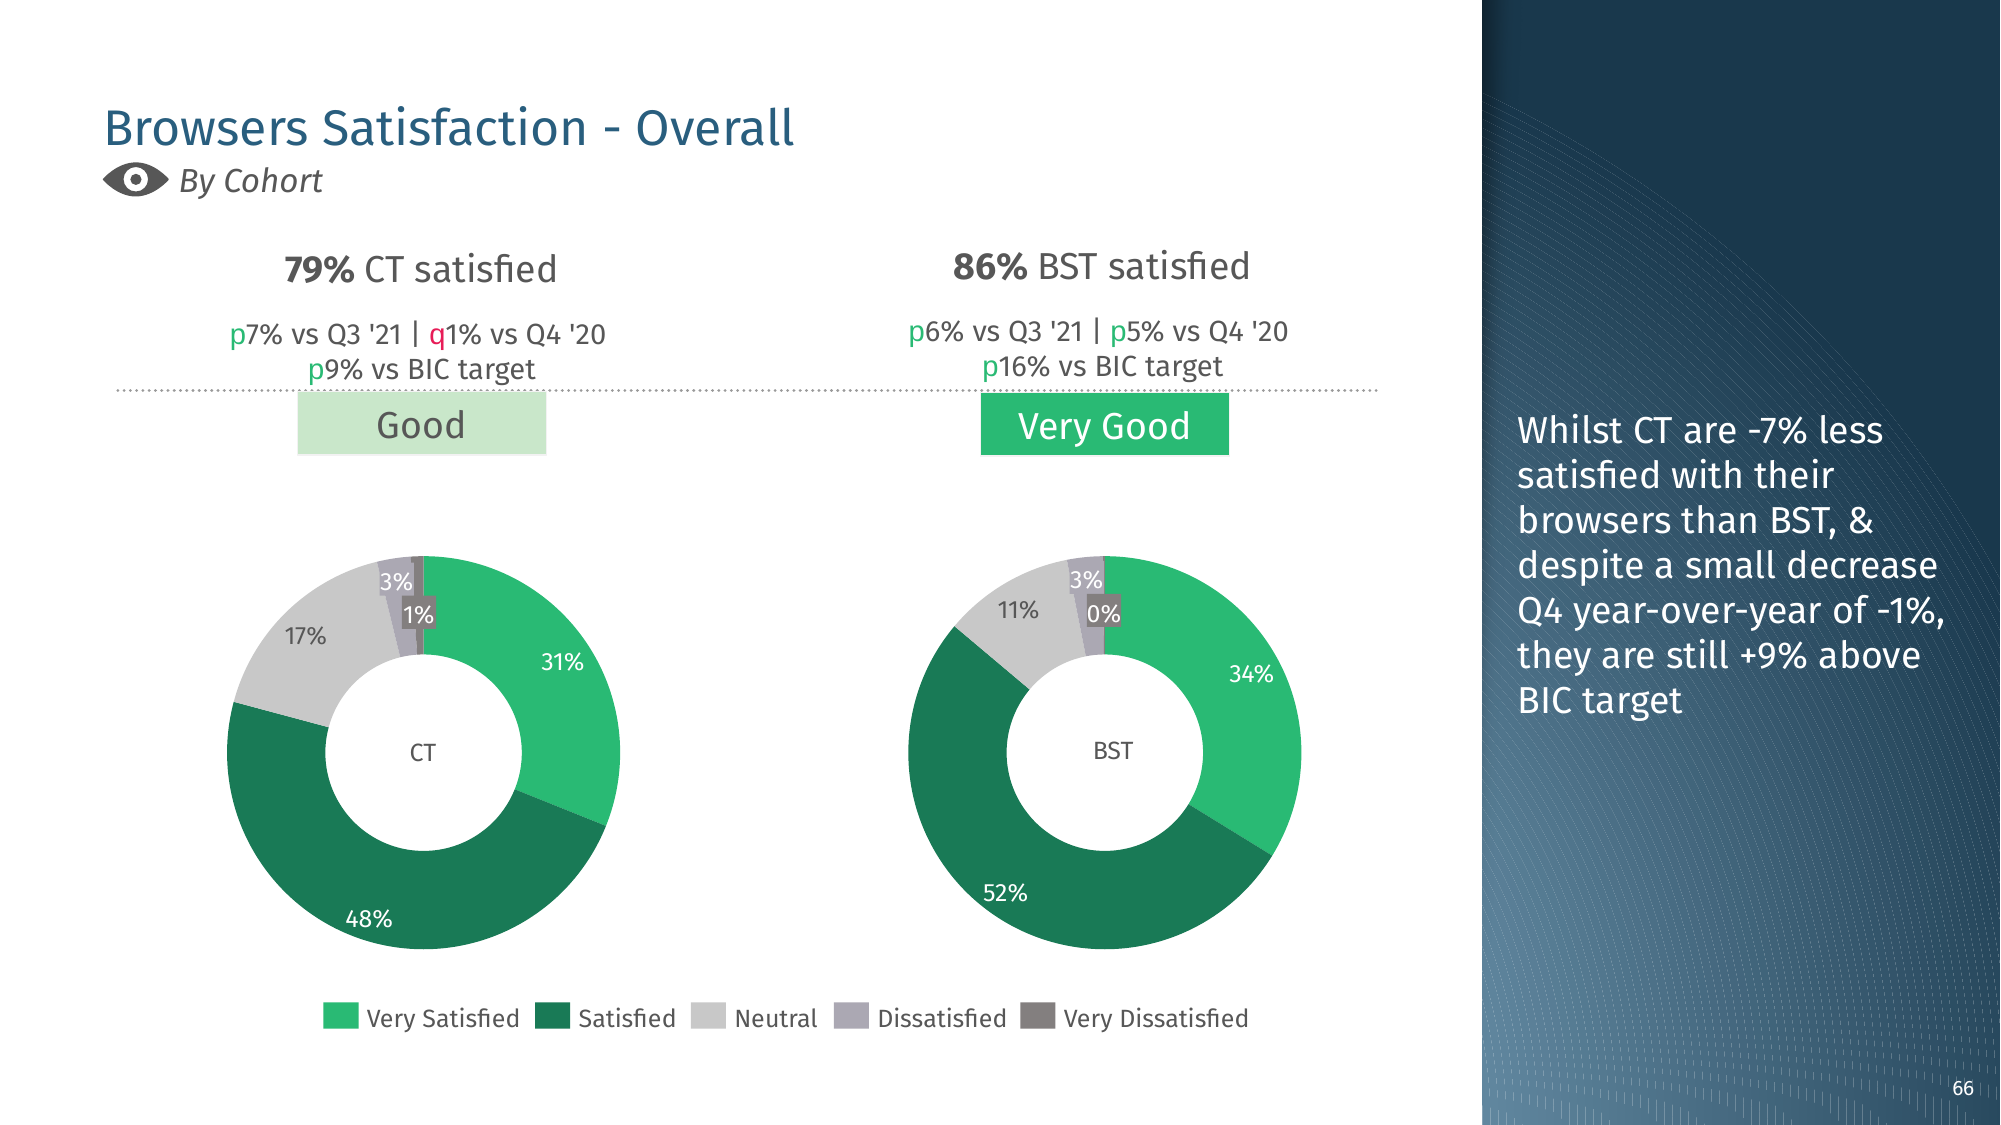

Whilst CT are -7% less satisfied with their browsers than BST, & despite a small decrease Q4 year-over-year of -1%, they are still +9% above BIC target
# Browsers Satisfaction - Overall

By Cohort
86% BST satisfied

p6% vs Q3 '21 | p5% vs Q4 '20
p16% vs BIC target
79% CT satisfied

p7% vs Q3 '21 | q1% vs Q4 '20
p9% vs BIC target
Good
Very Good

### Chart

| Category |  |
|---|---|

### Chart

| Category |  |
|---|---|
3%
3%
11%
0%
1%
17%
31%
34%
BST
CT
52%
48%
Very Satisfied
Satisfied
Neutral
Dissatisfied
Very Dissatisfied